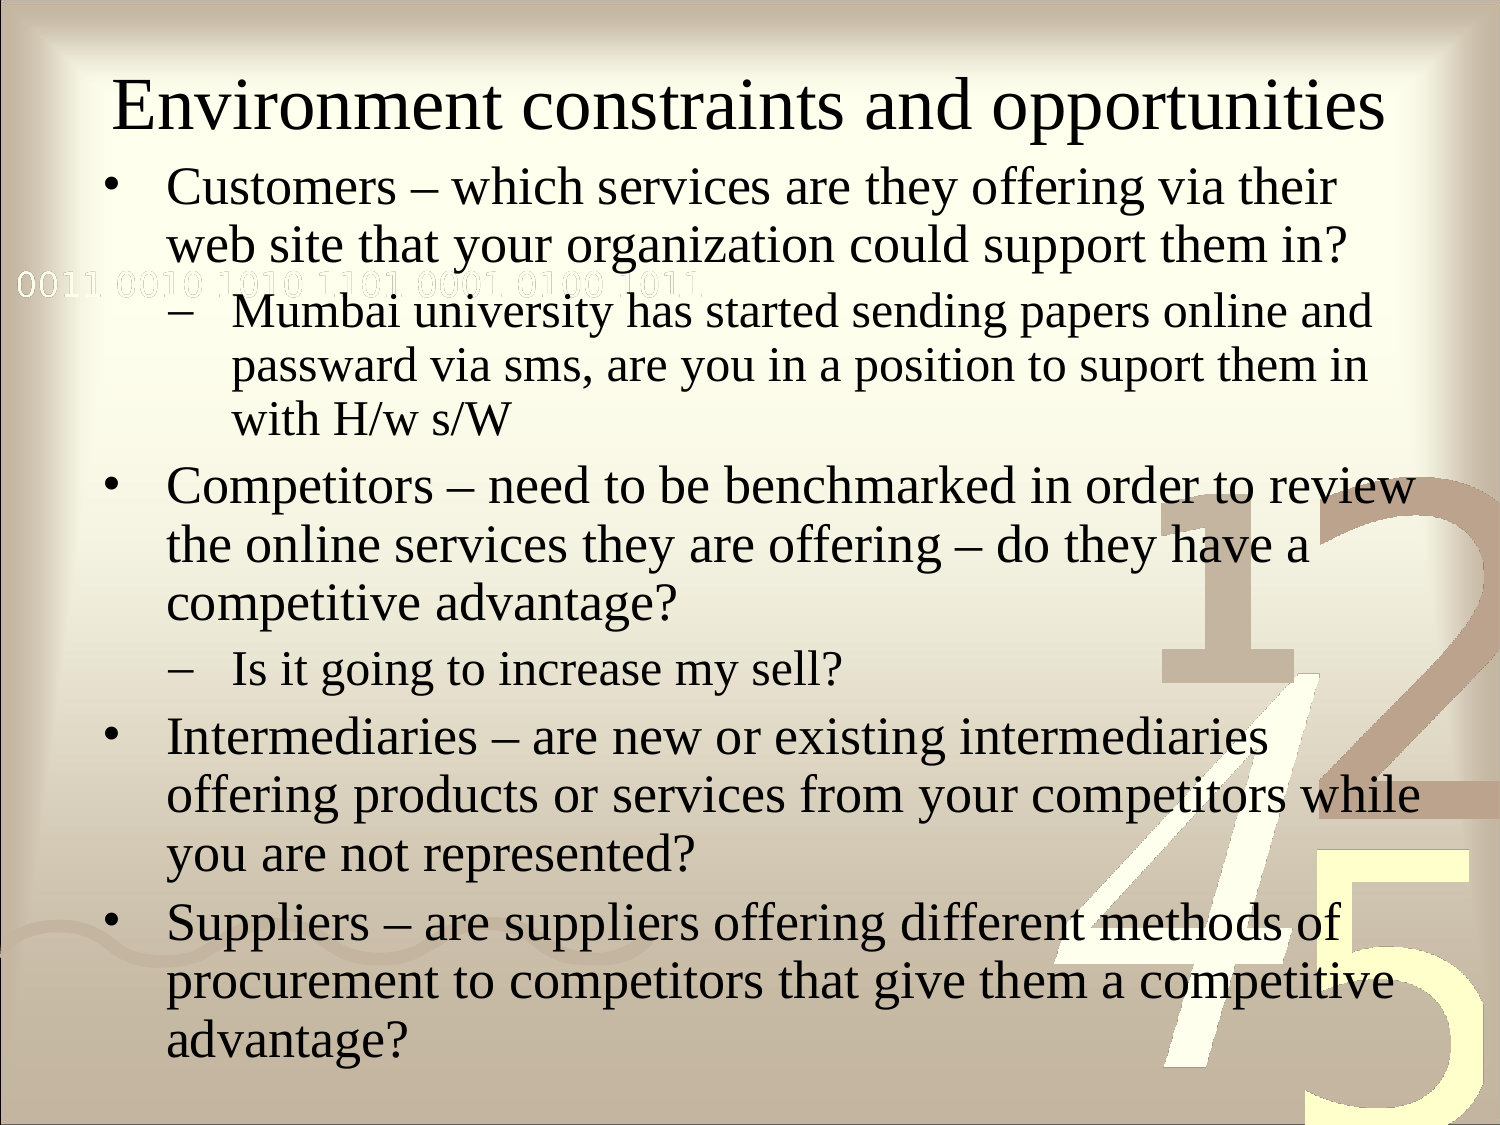

Environment constraints and opportunities
Customers – which services are they offering via their web site that your organization could support them in?
Mumbai university has started sending papers online and passward via sms, are you in a position to suport them in with H/w s/W
Competitors – need to be benchmarked in order to review the online services they are offering – do they have a competitive advantage?
Is it going to increase my sell?
Intermediaries – are new or existing intermediaries offering products or services from your competitors while you are not represented?
Suppliers – are suppliers offering different methods of procurement to competitors that give them a competitive advantage?